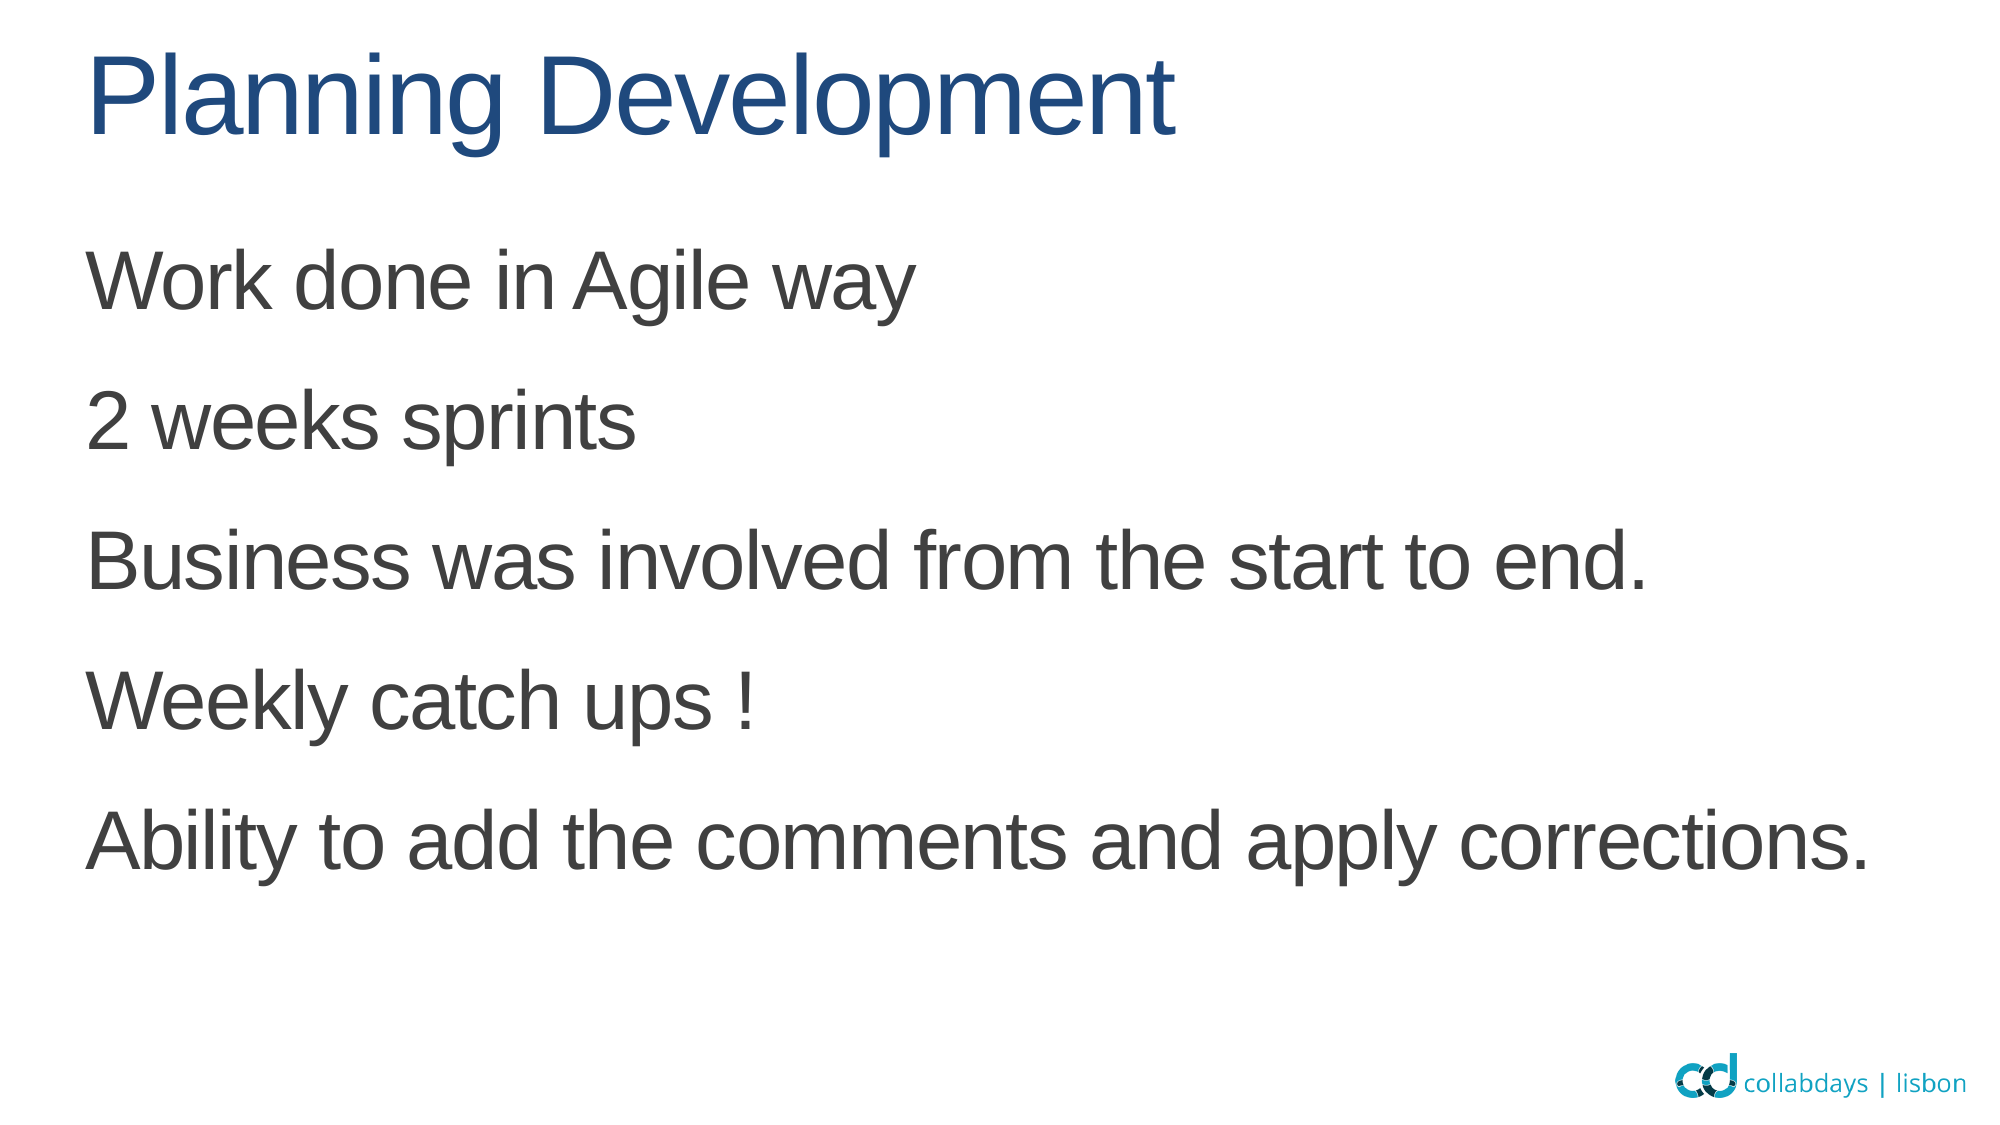

# Planning Development
Work done in Agile way
2 weeks sprints
Business was involved from the start to end.
Weekly catch ups !
Ability to add the comments and apply corrections.